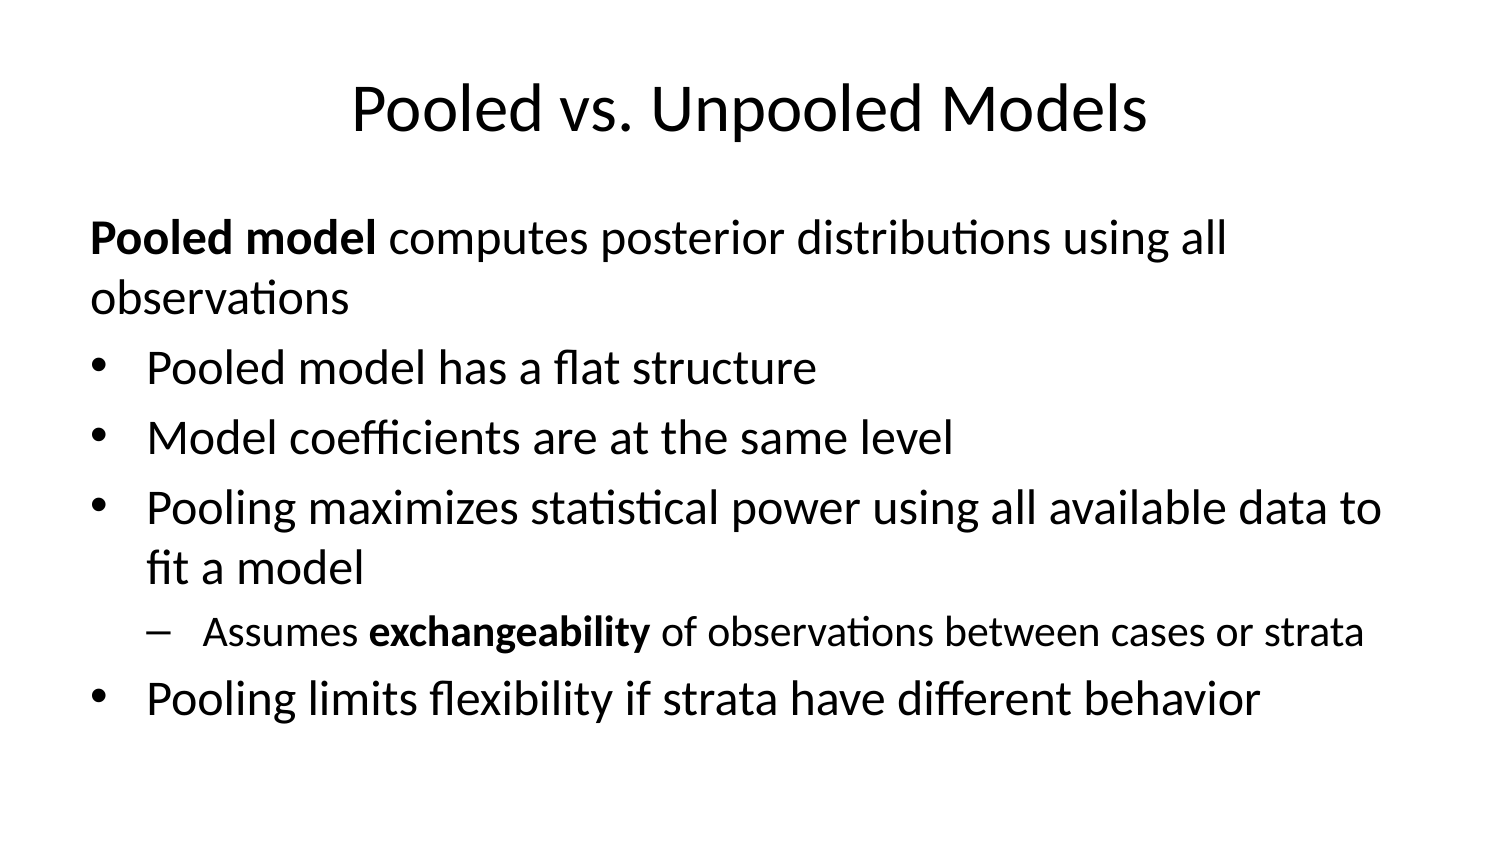

# Pooled vs. Unpooled Models
Pooled model computes posterior distributions using all observations
Pooled model has a flat structure
Model coefficients are at the same level
Pooling maximizes statistical power using all available data to fit a model
Assumes exchangeability of observations between cases or strata
Pooling limits flexibility if strata have different behavior